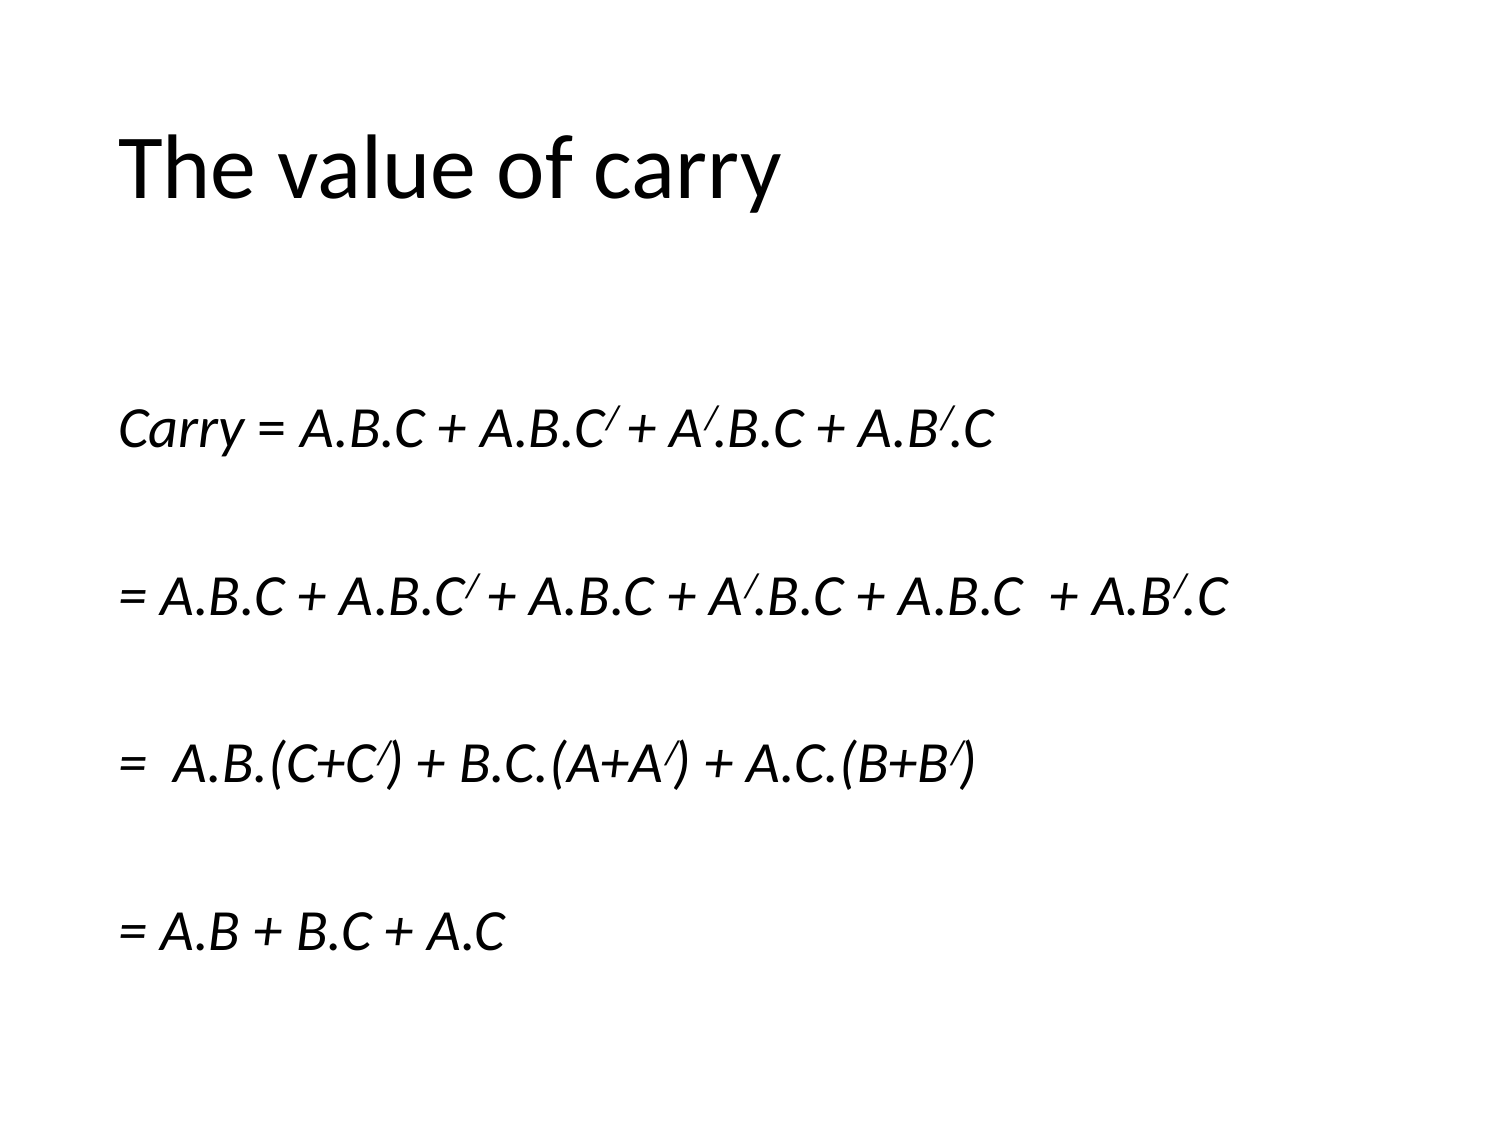

# The value of carry

Carry = A.B.C + A.B.C/ + A/.B.C + A.B/.C

= A.B.C + A.B.C/ + A.B.C + A/.B.C + A.B.C  + A.B/.C

=  A.B.(C+C/) + B.C.(A+A/) + A.C.(B+B/)

= A.B + B.C + A.C